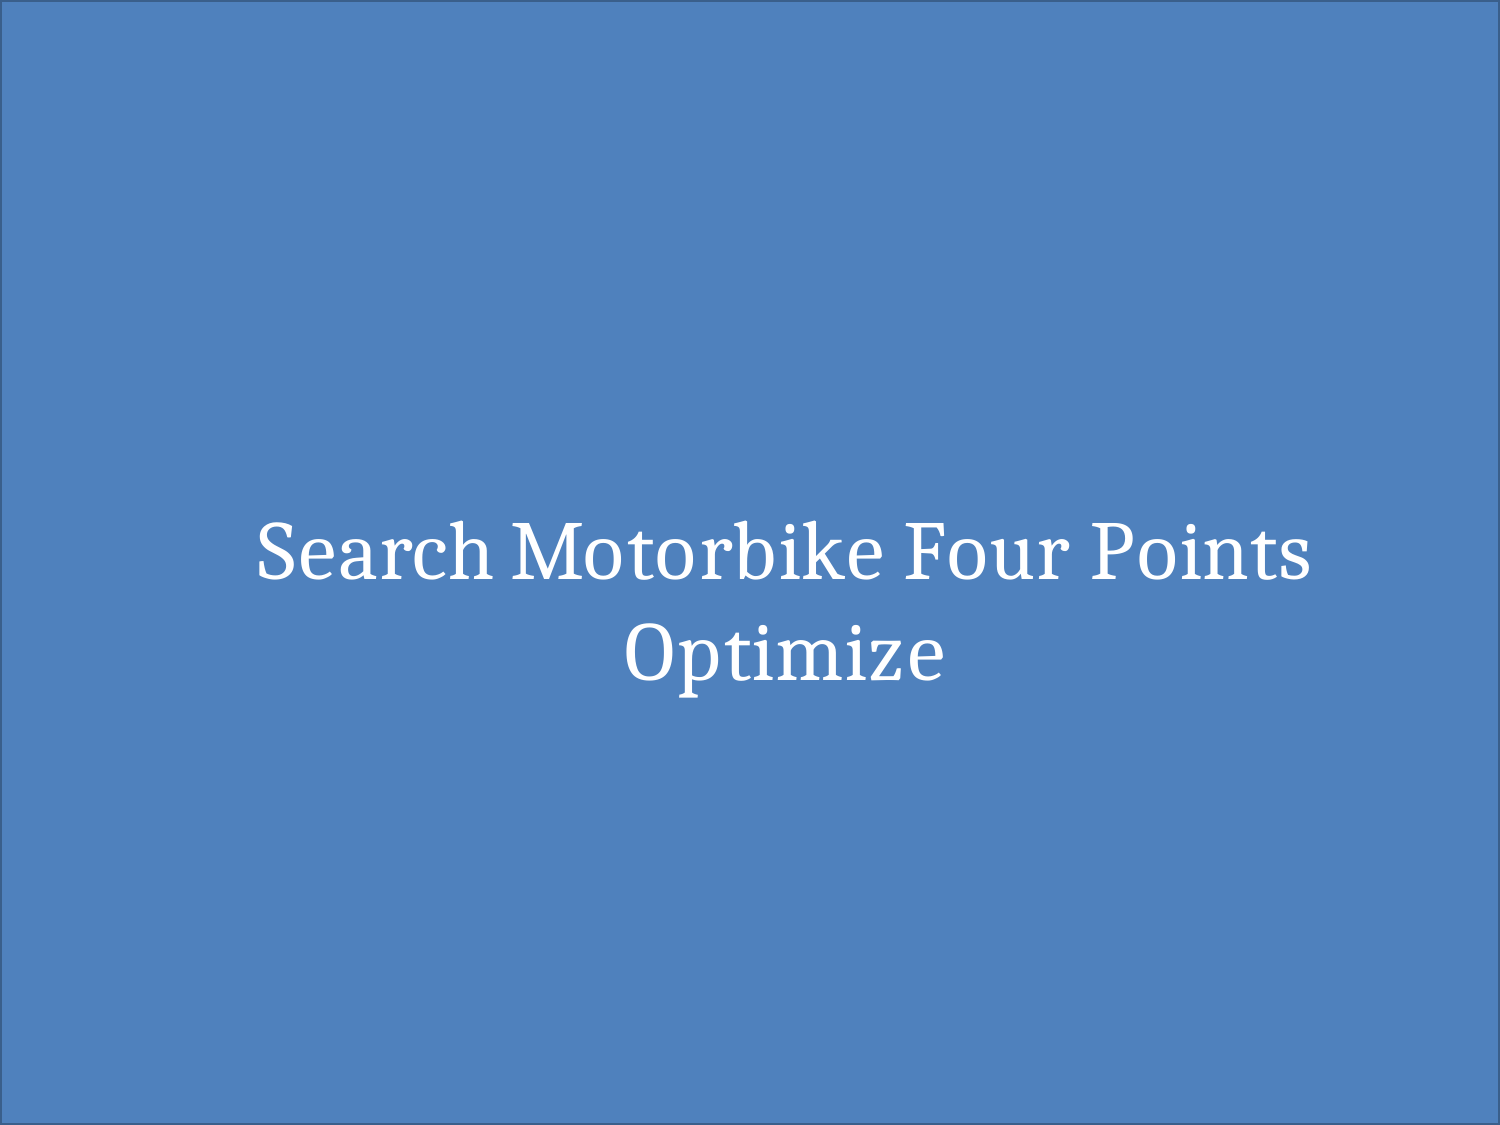

# Search Motorbike Four Points Optimize
135